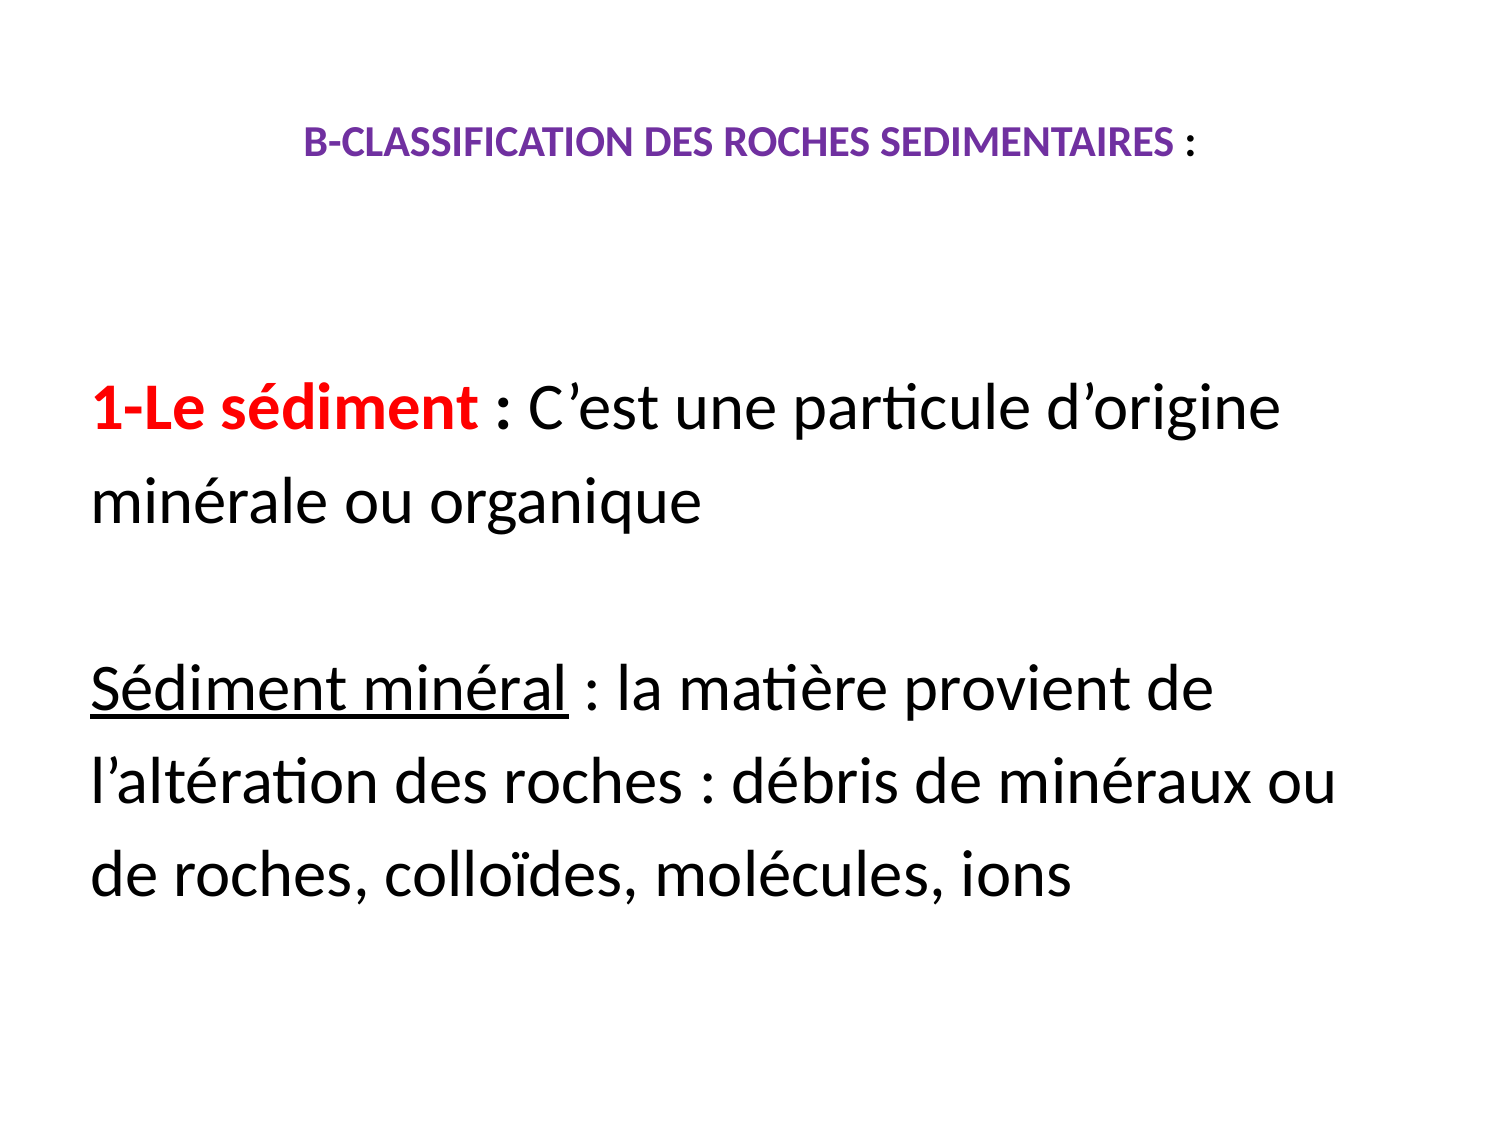

# B-CLASSIFICATION DES ROCHES SEDIMENTAIRES :

1-Le sédiment : C’est une particule d’origine
minérale ou organique

Sédiment minéral : la matière provient de
l’altération des roches : débris de minéraux ou
de roches, colloïdes, molécules, ions